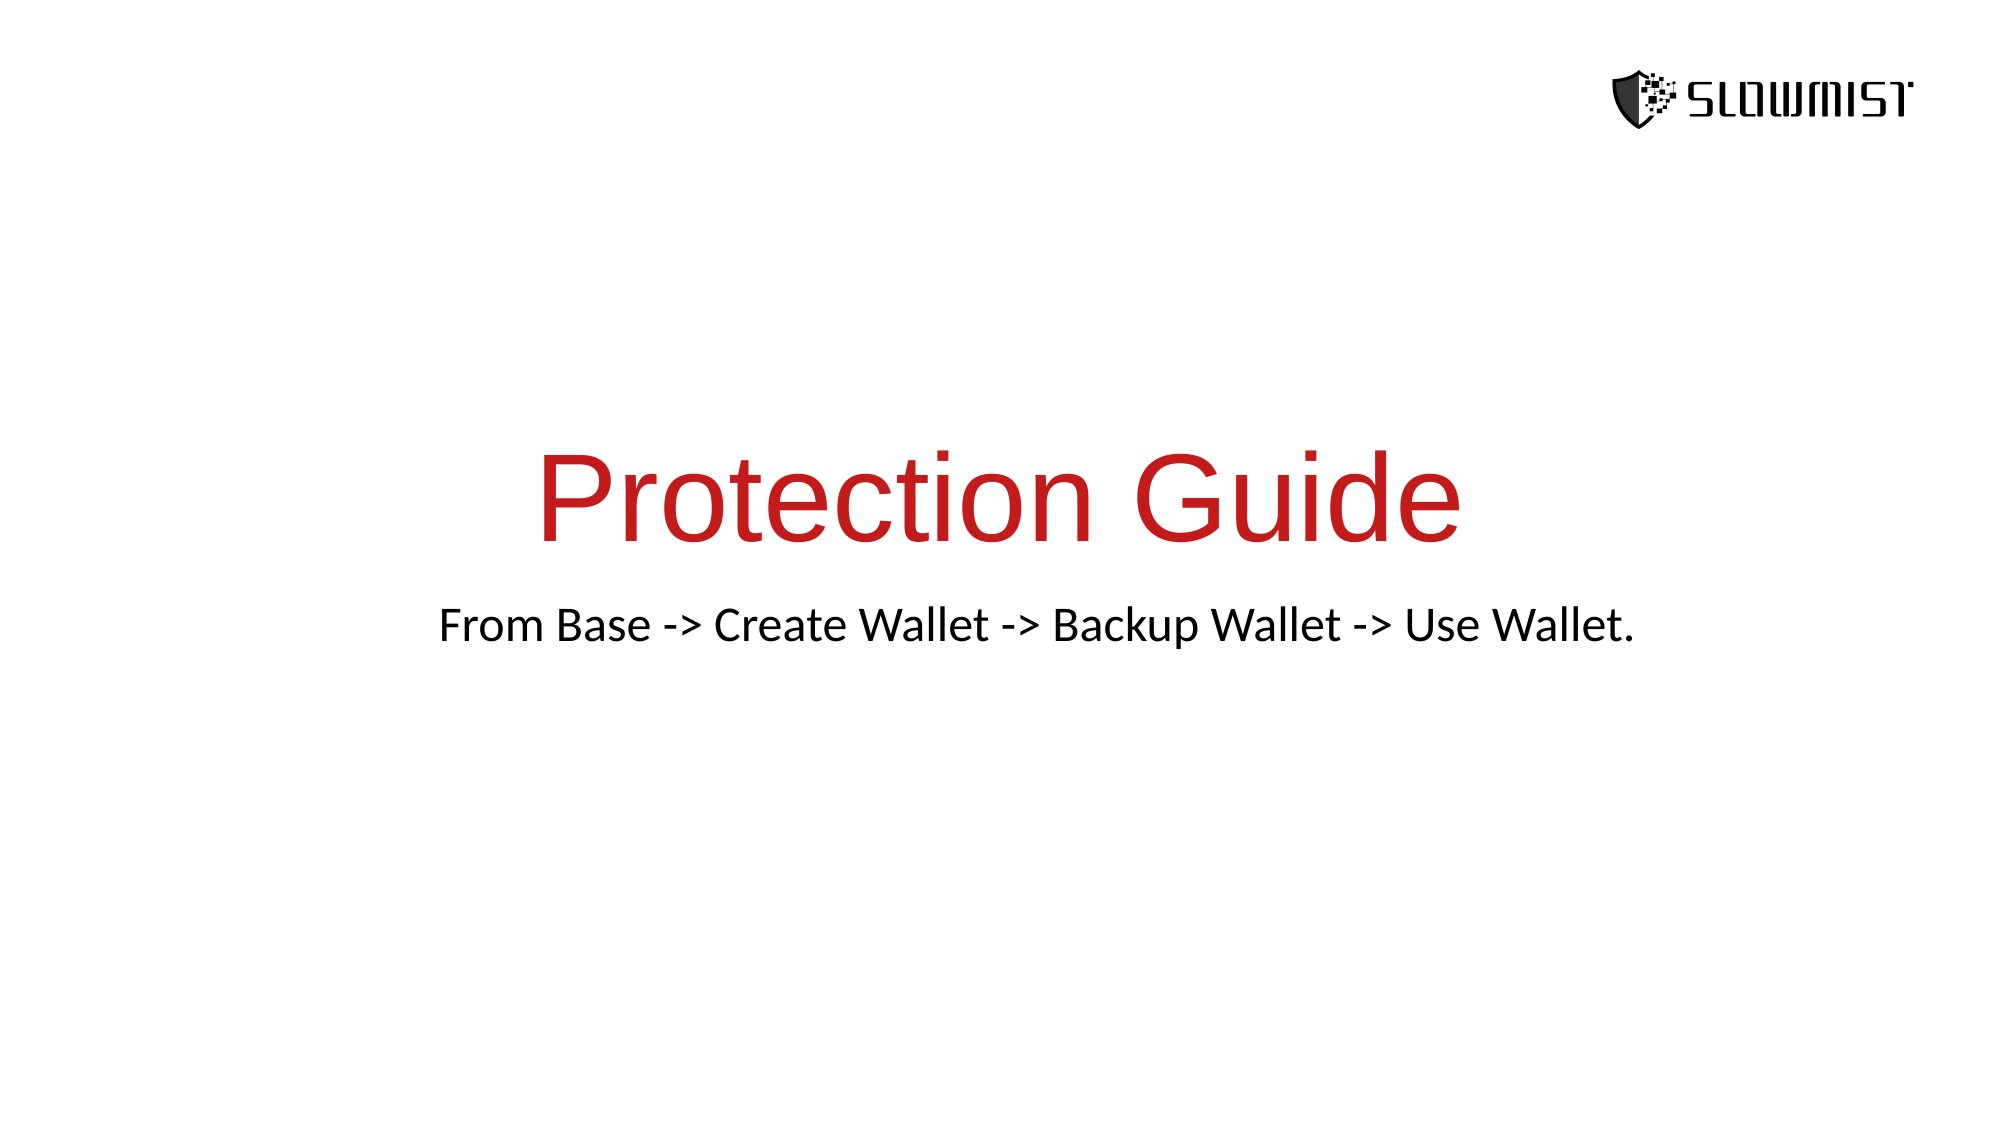

# Protection Guide
From Base -> Create Wallet -> Backup Wallet -> Use Wallet.